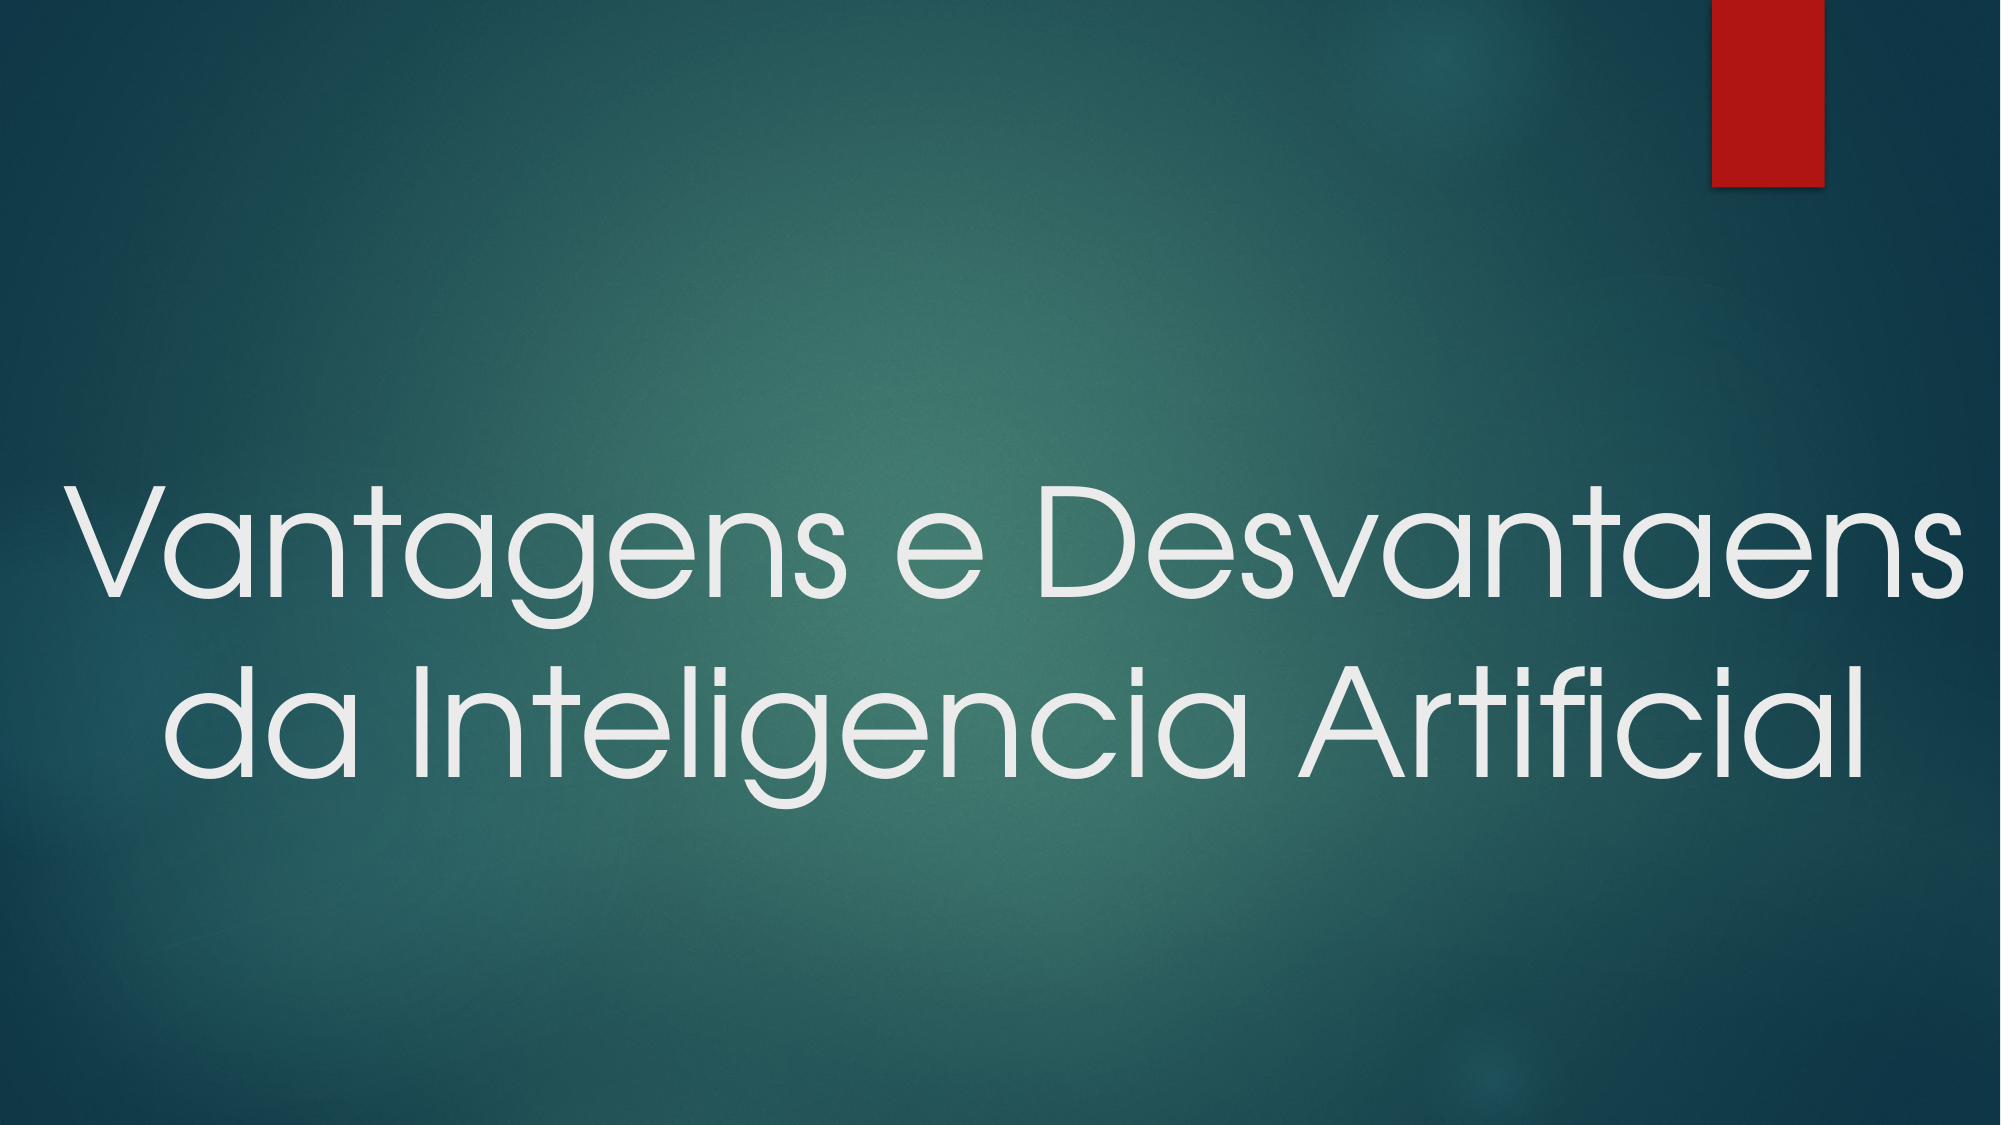

# Vantagens e Desvantaens da Inteligencia Artificial